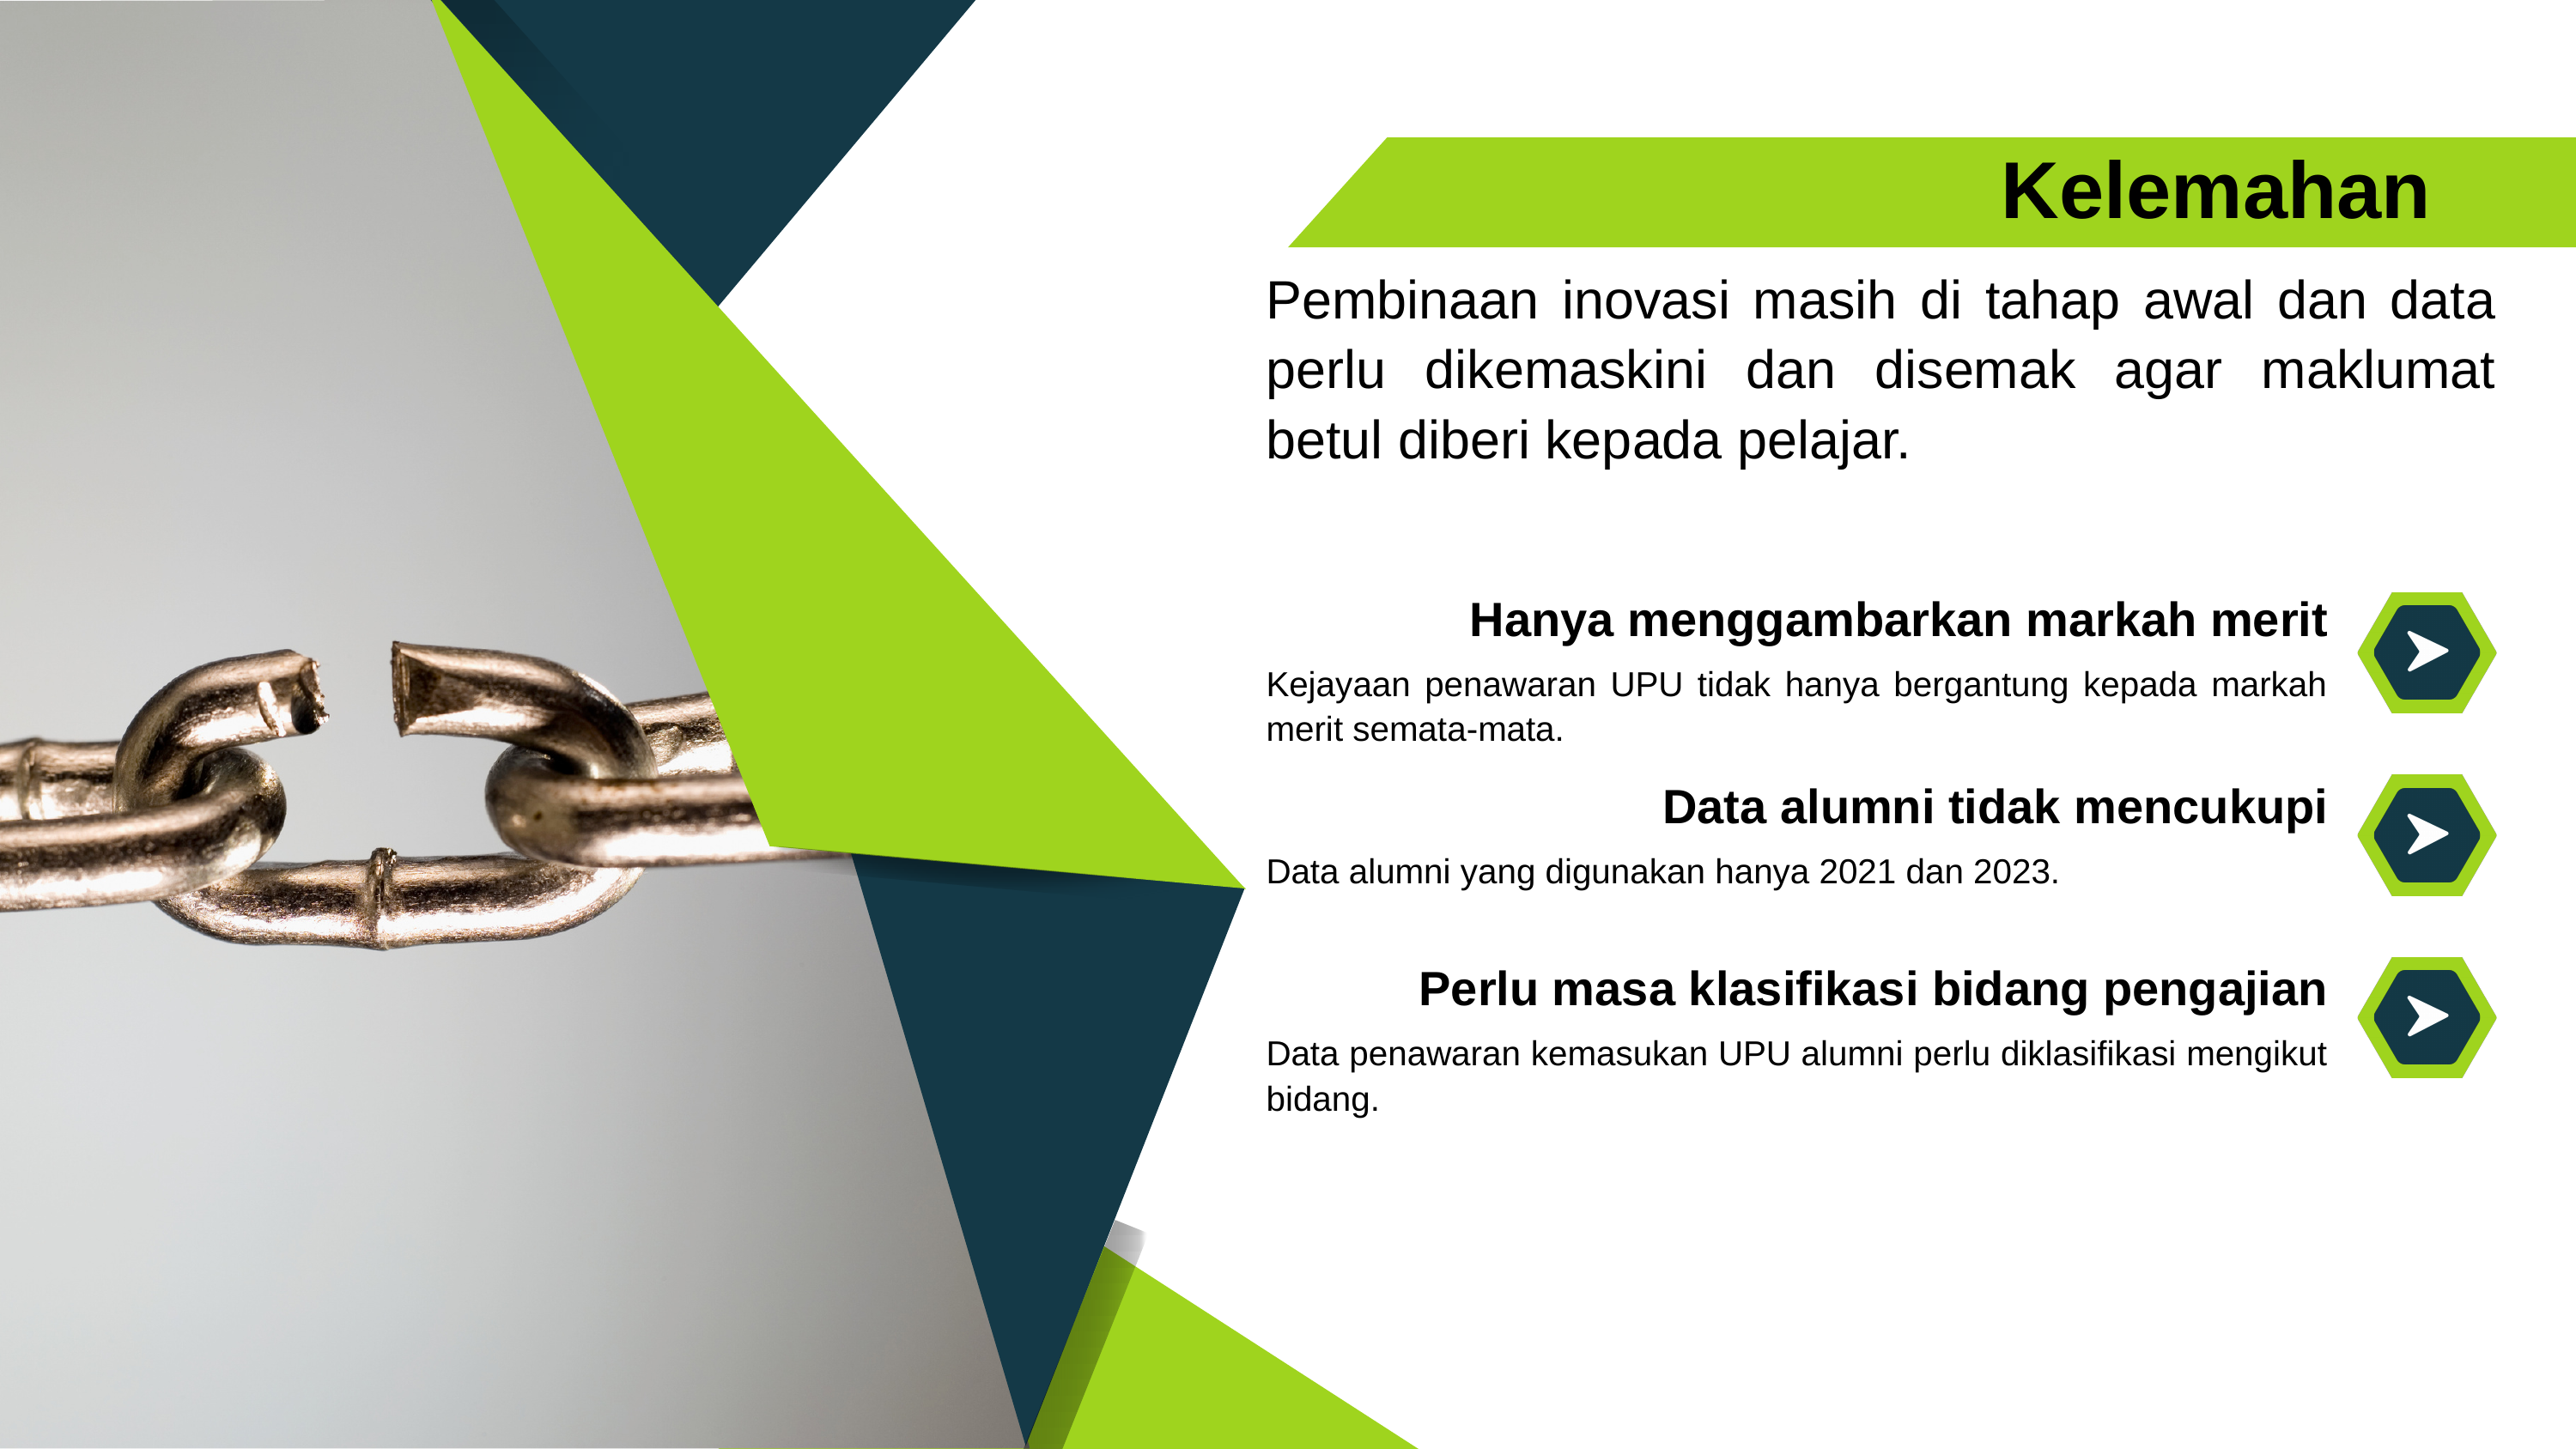

Kelemahan
Pembinaan inovasi masih di tahap awal dan data perlu dikemaskini dan disemak agar maklumat betul diberi kepada pelajar.

Hanya menggambarkan markah merit

Kejayaan penawaran UPU tidak hanya bergantung kepada markah merit semata-mata.

Data alumni tidak mencukupi

Data alumni yang digunakan hanya 2021 dan 2023.

Perlu masa klasifikasi bidang pengajian

Data penawaran kemasukan UPU alumni perlu diklasifikasi mengikut bidang.